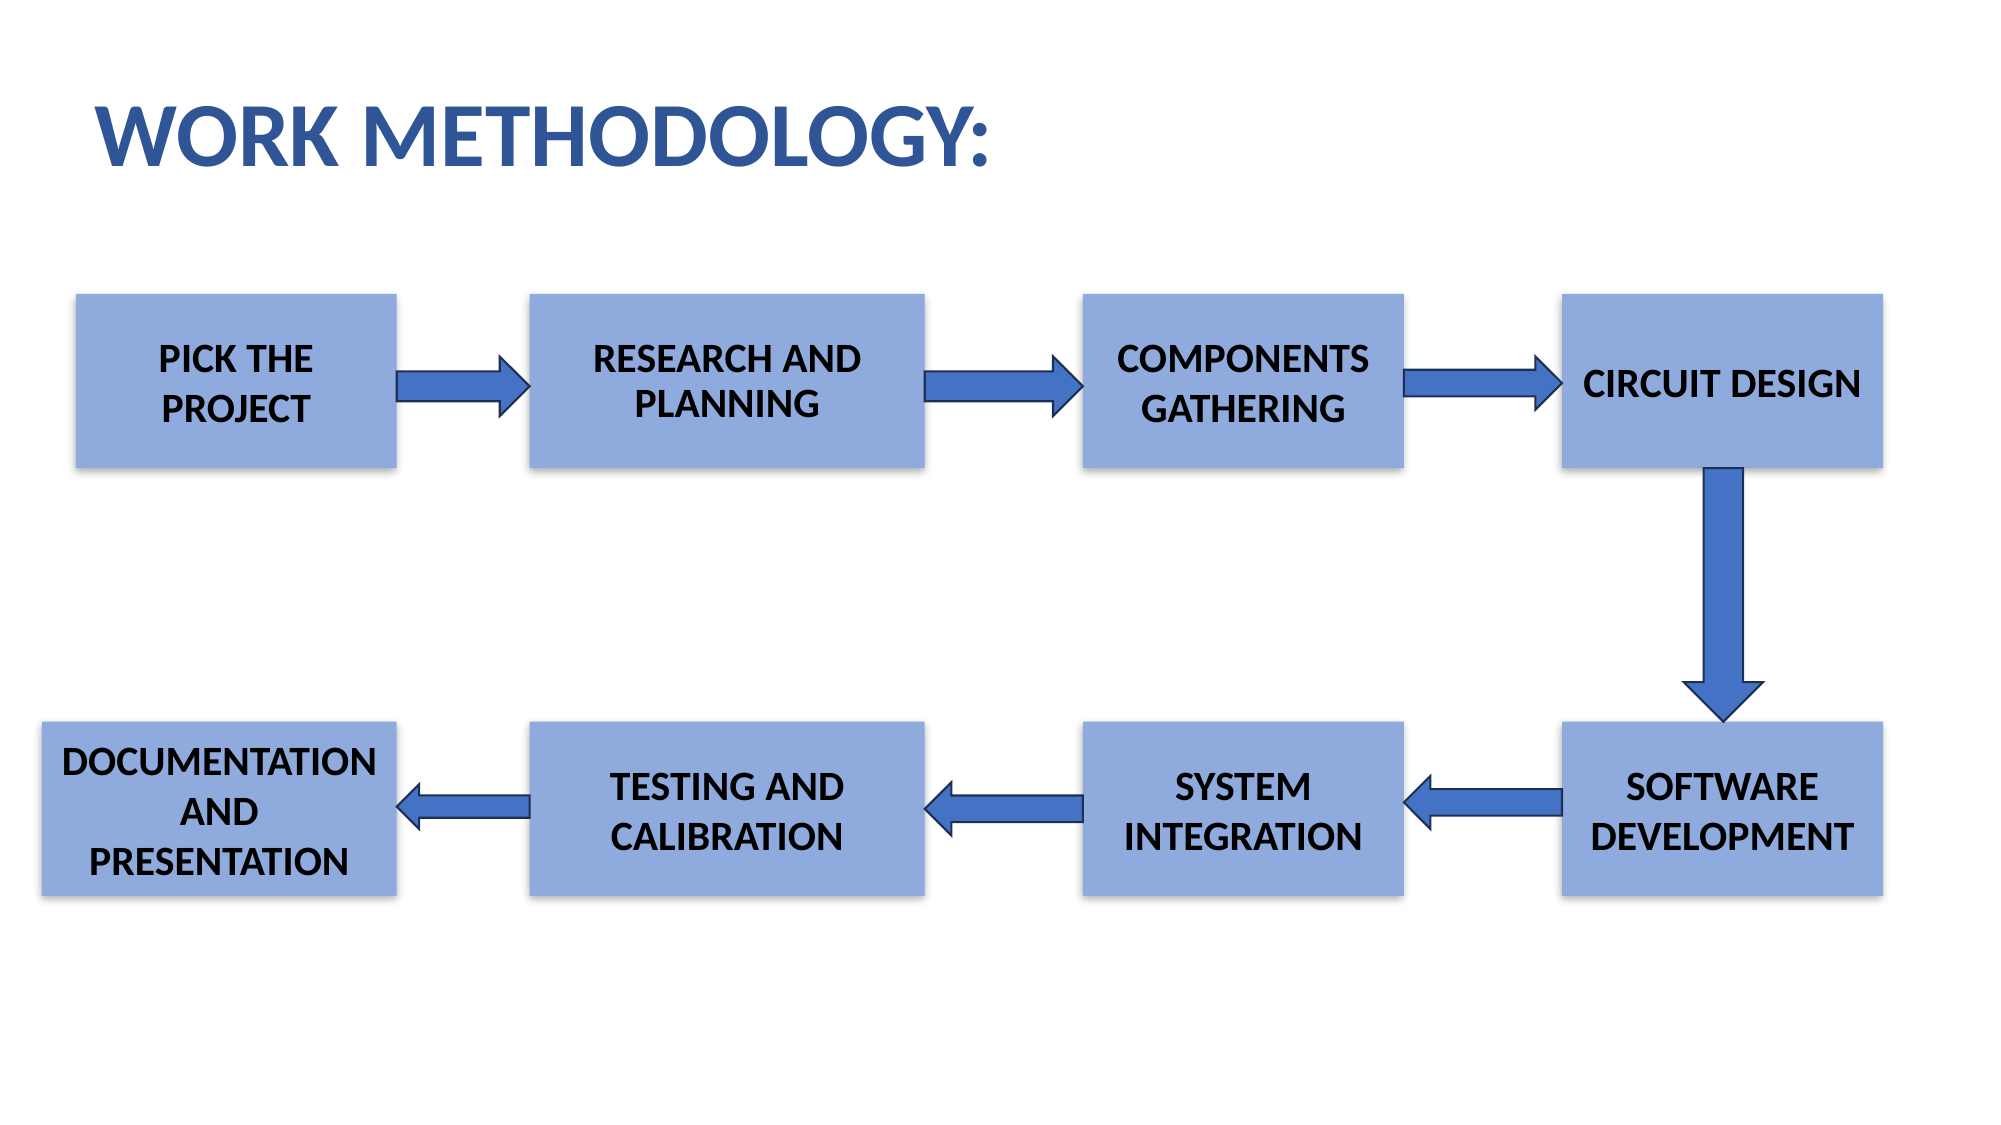

# WORK METHODOLOGY:
RESEARCH AND PLANNING

COMPONENTS GATHERING

CIRCUIT DESIGN

PICK THE PROJECT

TESTING AND CALIBRATION

DOCUMENTATION AND PRESENTATION

SYSTEM INTEGRATION

SOFTWARE DEVELOPMENT